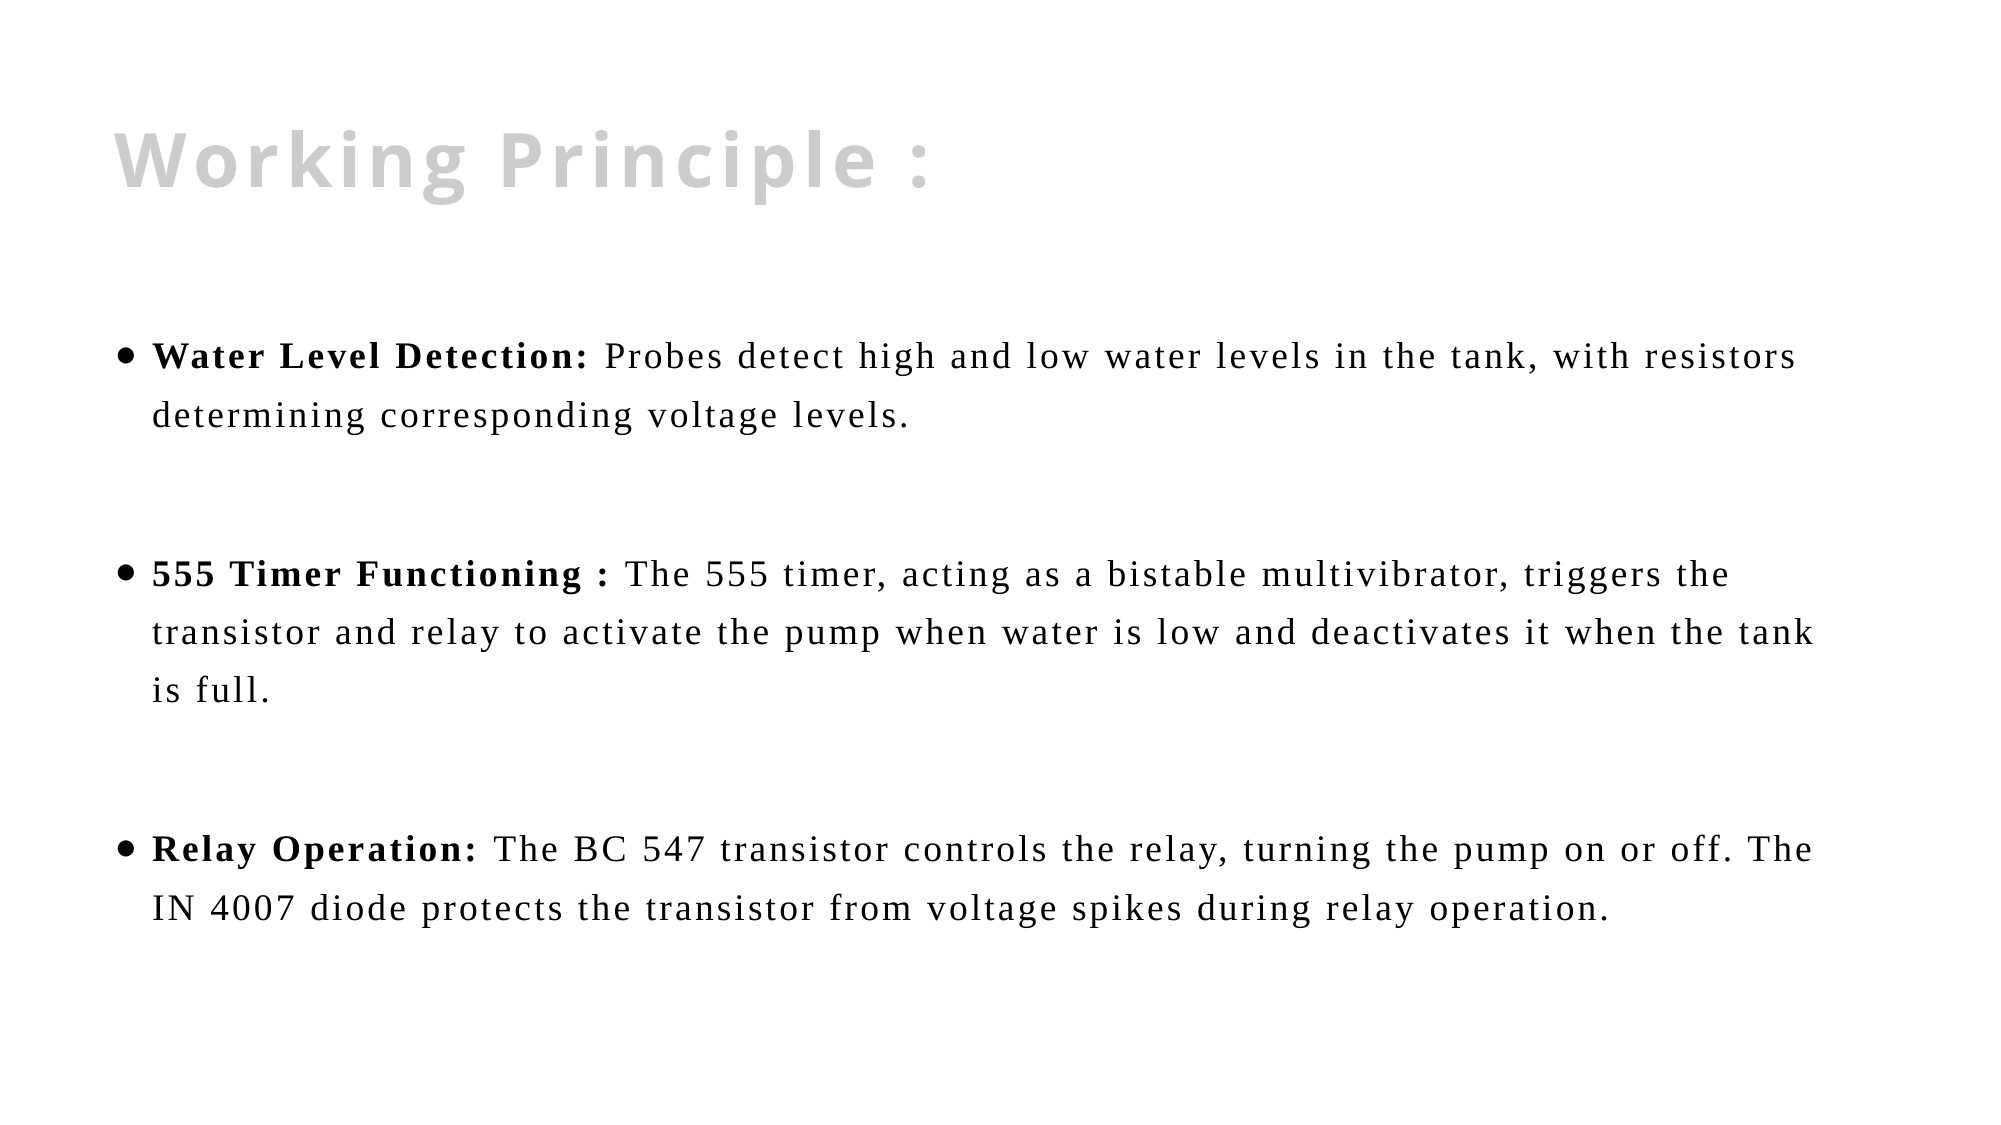

# Working Principle :

Water Level Detection: Probes detect high and low water levels in the tank, with resistors determining corresponding voltage levels.

555 Timer Functioning : The 555 timer, acting as a bistable multivibrator, triggers the transistor and relay to activate the pump when water is low and deactivates it when the tank is full.

Relay Operation: The BC 547 transistor controls the relay, turning the pump on or off. The IN 4007 diode protects the transistor from voltage spikes during relay operation.